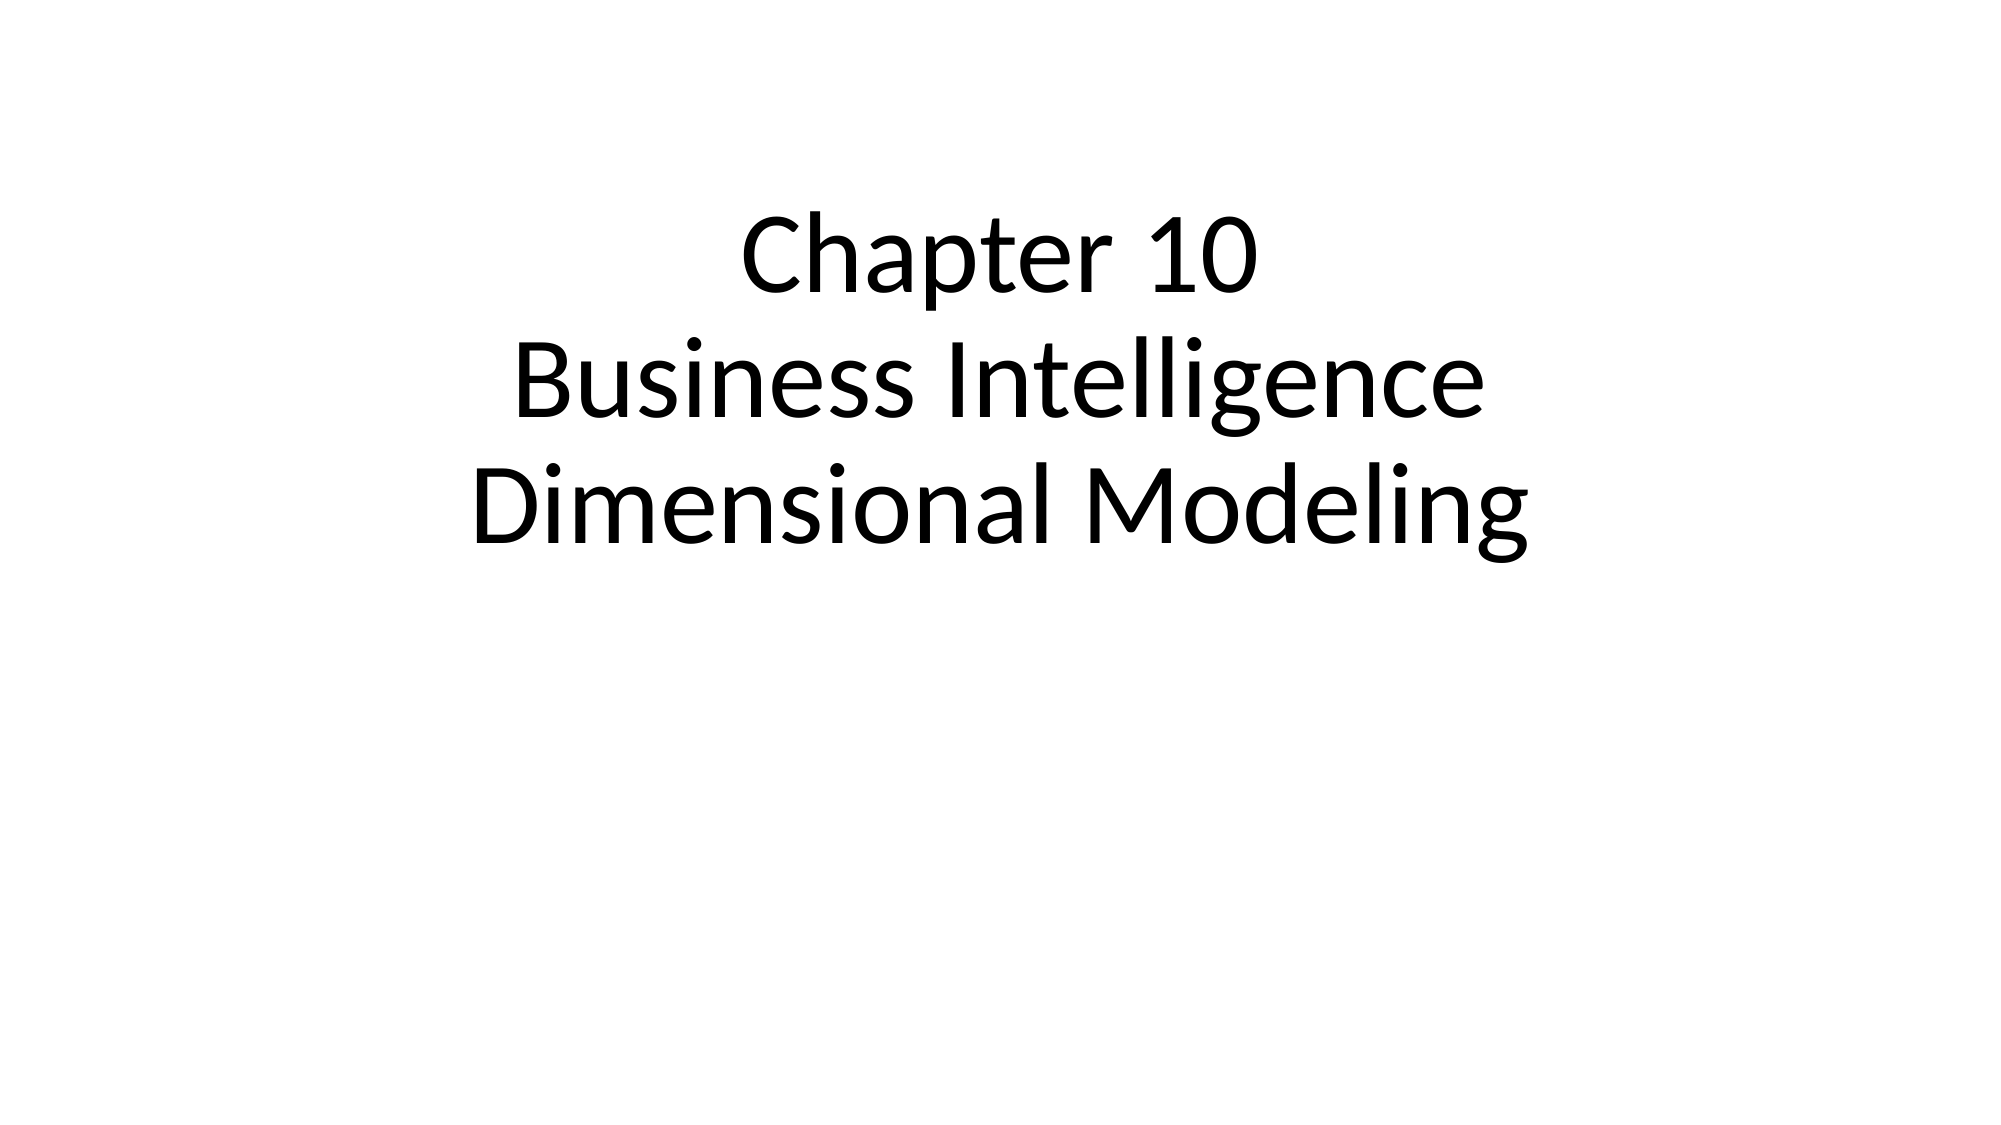

# Chapter 10 Business Intelligence Dimensional Modeling